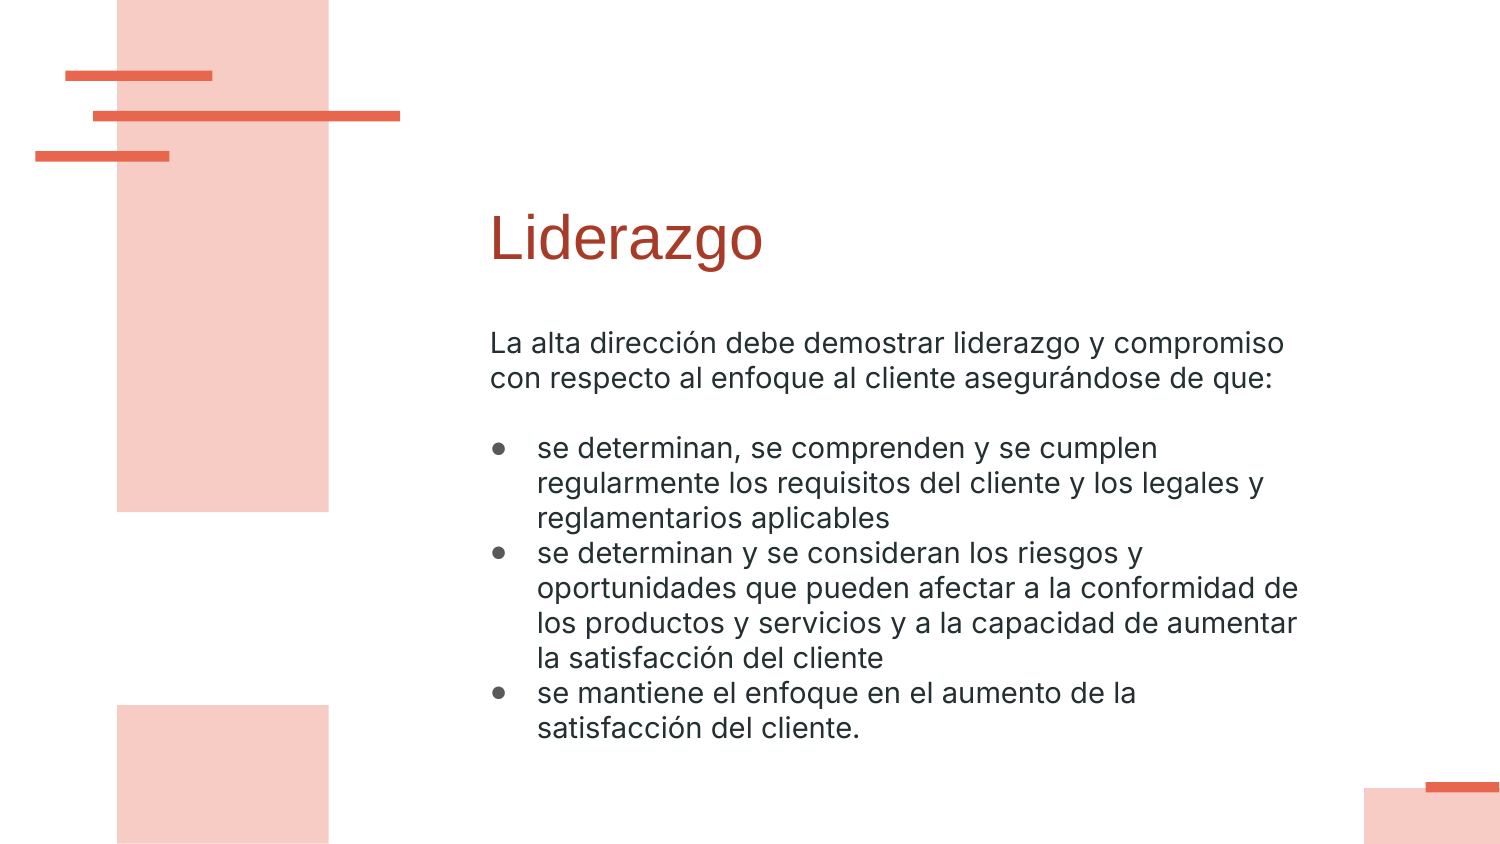

# Liderazgo
La alta dirección debe demostrar liderazgo y compromiso con respecto al enfoque al cliente asegurándose de que:

se determinan, se comprenden y se cumplen regularmente los requisitos del cliente y los legales y reglamentarios aplicables
se determinan y se consideran los riesgos y oportunidades que pueden afectar a la conformidad de los productos y servicios y a la capacidad de aumentar la satisfacción del cliente
se mantiene el enfoque en el aumento de la satisfacción del cliente.